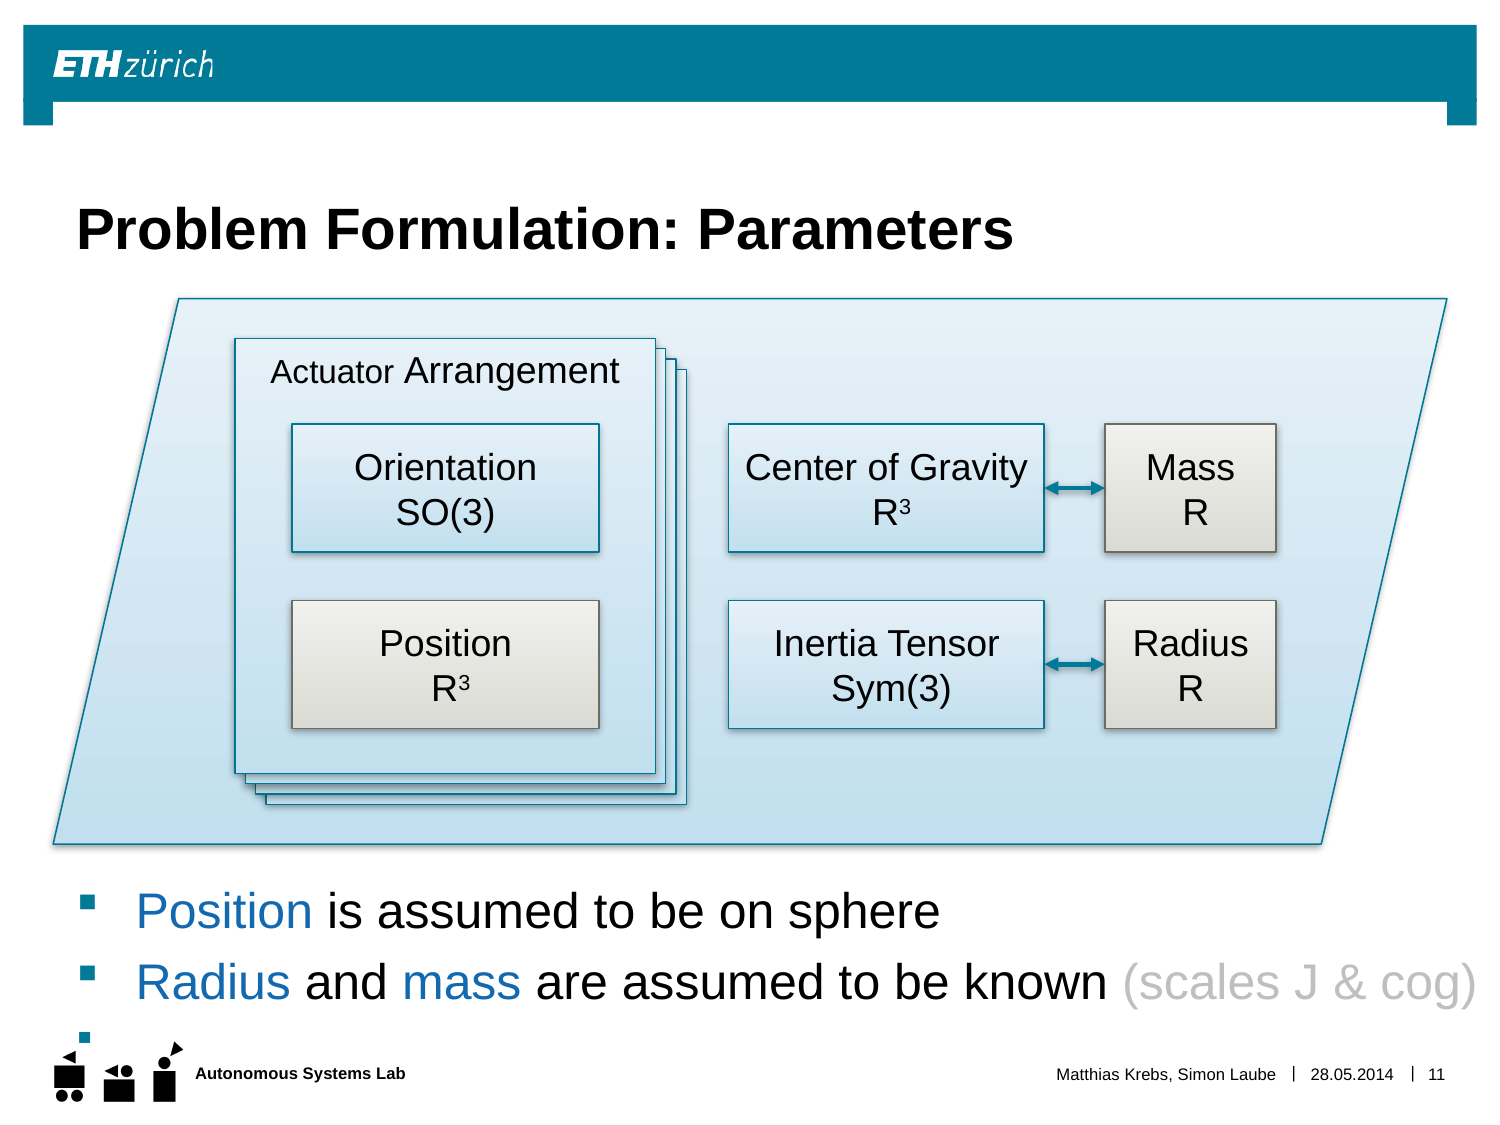

# Problem Formulation: Parameters

Actuator Arrangement
Actuator Arrangement
Actuator Arrangement
Actuator Arrangement
Orientation
SO(3)
Center of Gravity
 R3
Mass
 R
Position
 R3
Inertia Tensor
 Sym(3)
Radius
R
Position is assumed to be on sphere
Radius and mass are assumed to be known (scales J & cog)

Matthias Krebs, Simon Laube
28.05.2014
11